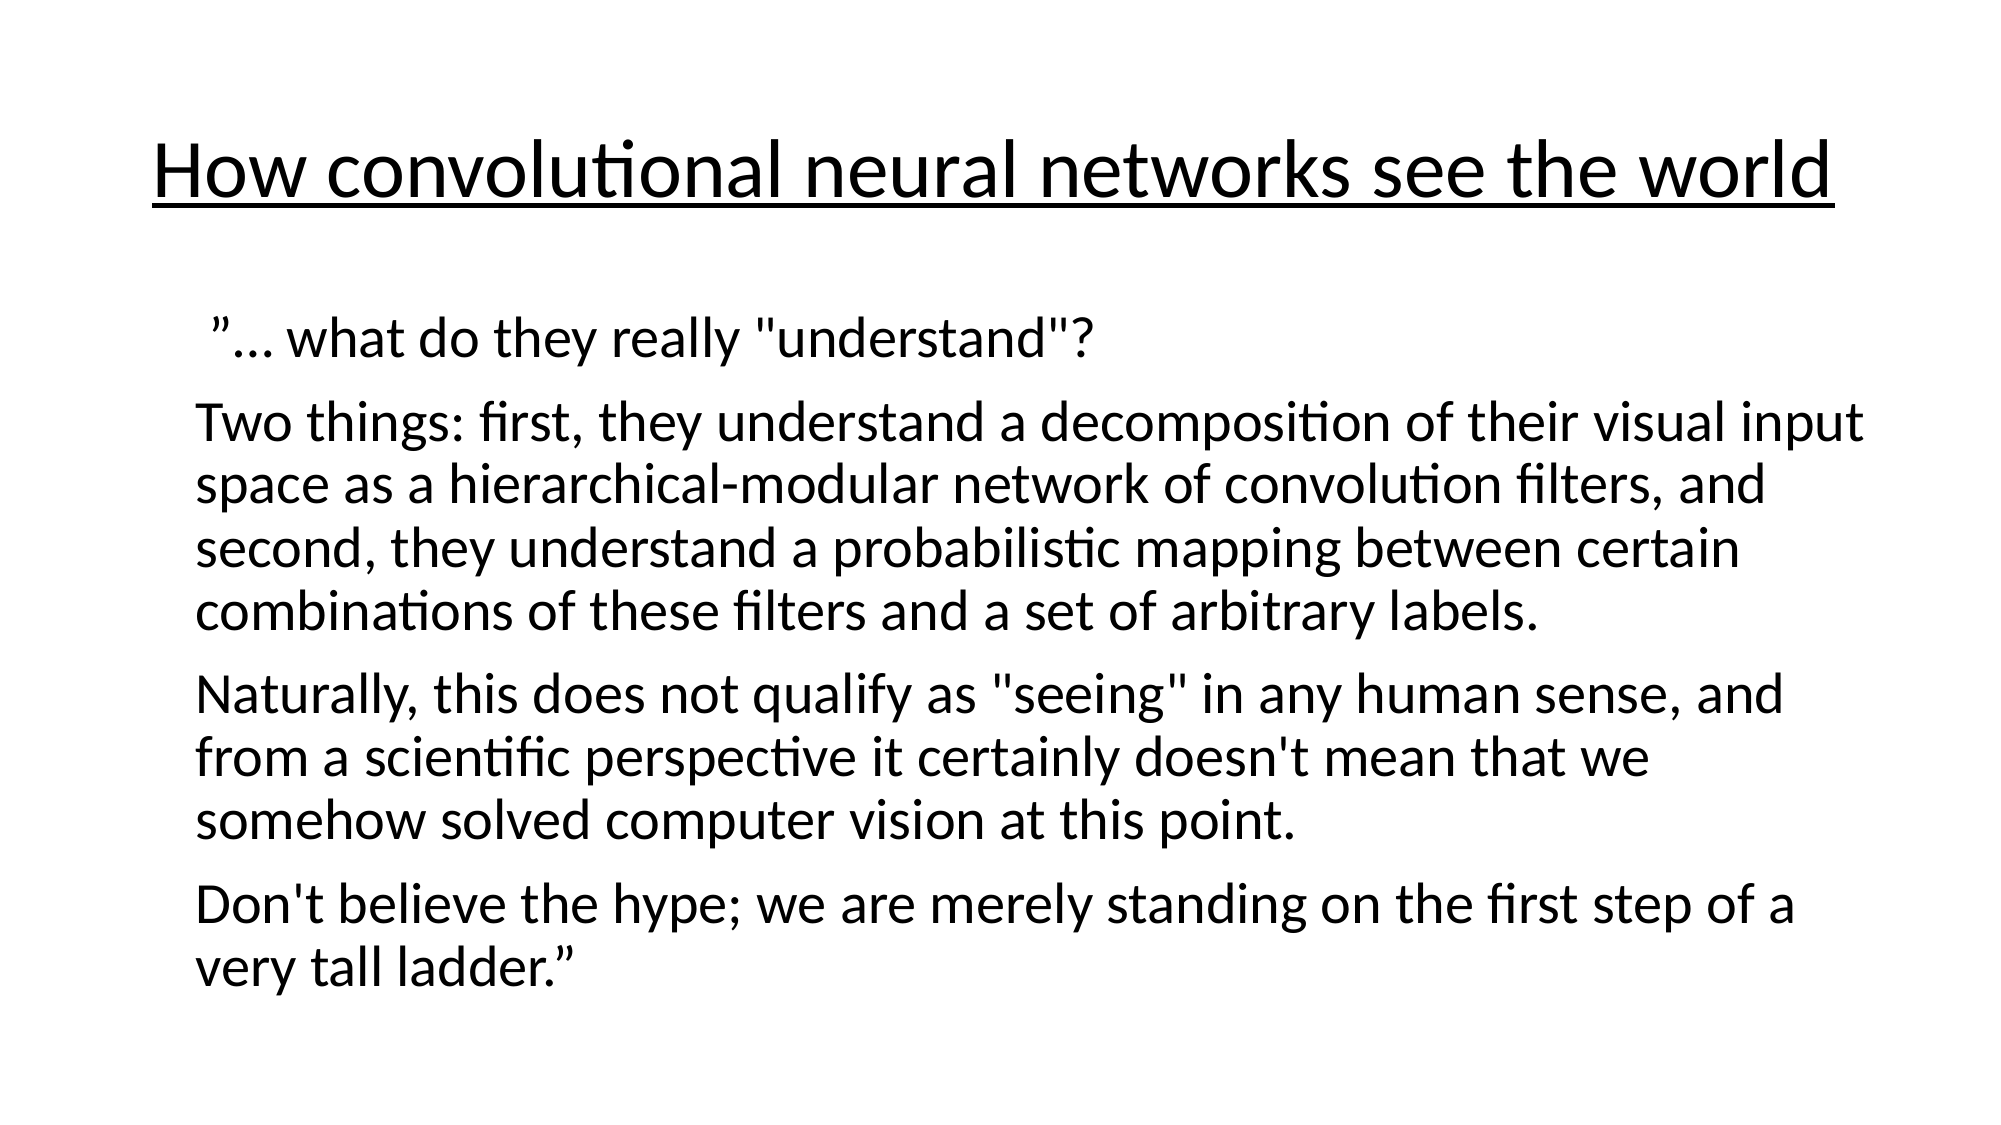

# How convolutional neural networks see the world
 ”… what do they really "understand"?
Two things: first, they understand a decomposition of their visual input space as a hierarchical-modular network of convolution filters, and second, they understand a probabilistic mapping between certain combinations of these filters and a set of arbitrary labels.
Naturally, this does not qualify as "seeing" in any human sense, and from a scientific perspective it certainly doesn't mean that we somehow solved computer vision at this point.
Don't believe the hype; we are merely standing on the first step of a very tall ladder.”